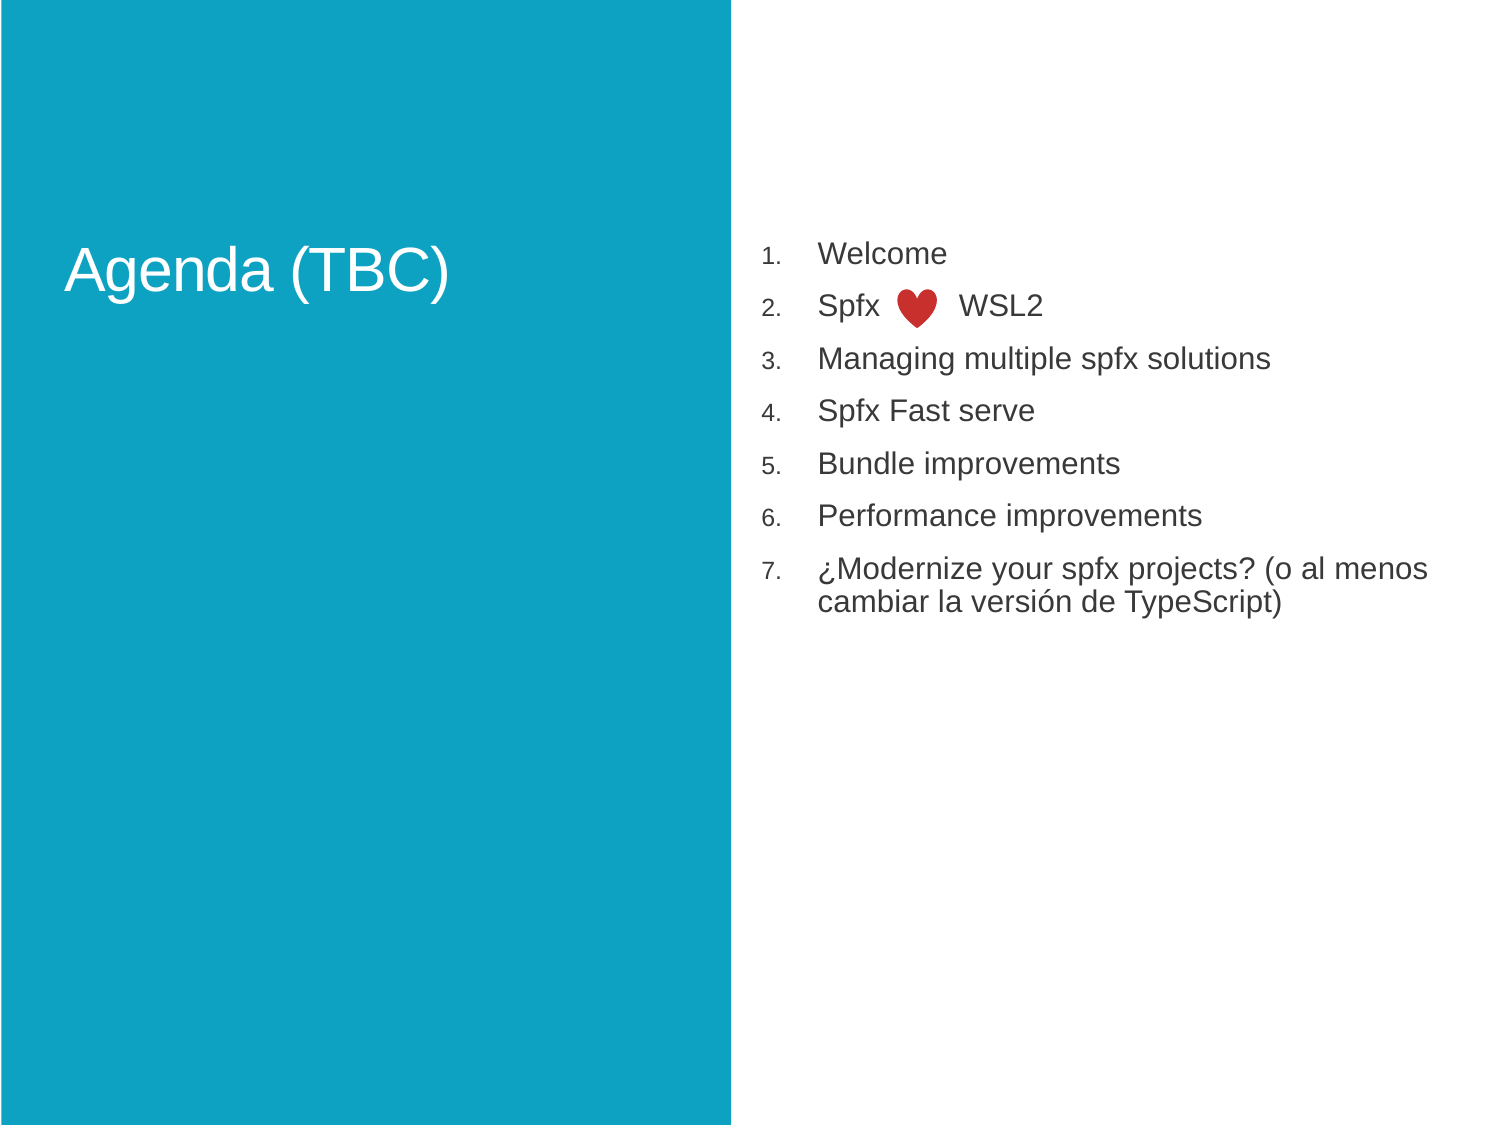

Agenda (TBC)
Welcome
Spfx         WSL2
Managing multiple spfx solutions
Spfx Fast serve
Bundle improvements
Performance improvements
¿Modernize your spfx projects? (o al menos cambiar la versión de TypeScript)